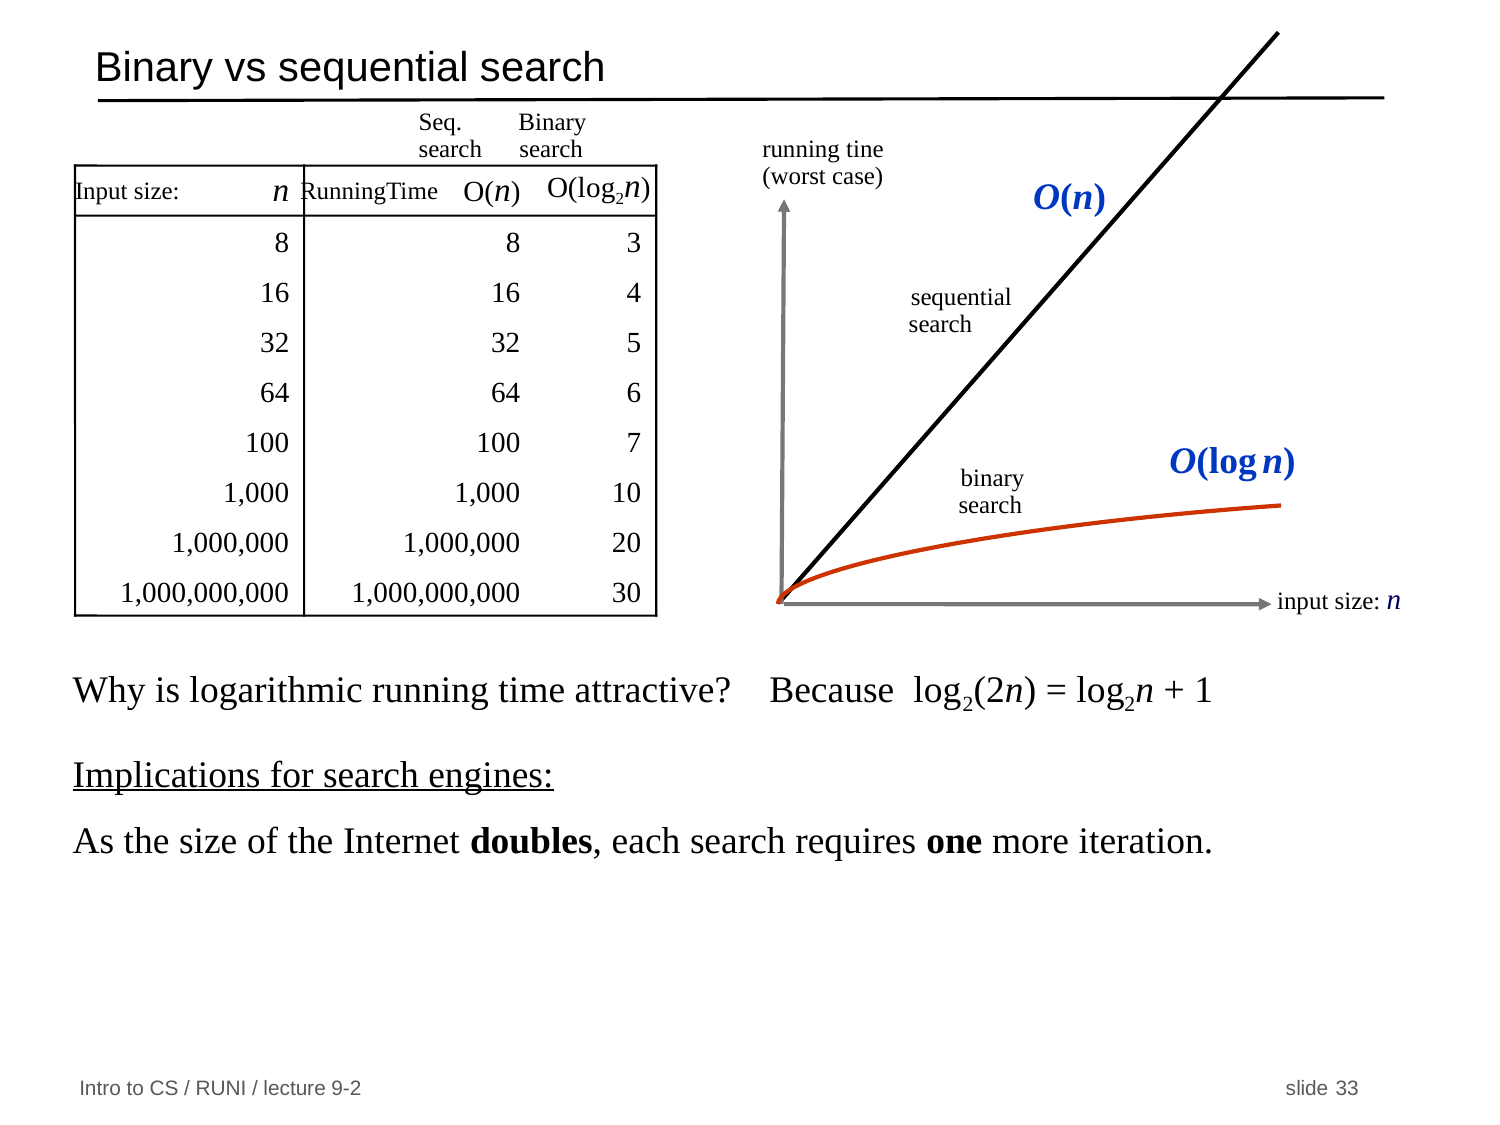

running tine
(worst case)

input size: n

O(n)
sequential
search
O(log n)

binary
search
# Binary vs sequential search
    Seq.         Binary
    search      search

n

O(n)

O(log2n)

Input size:
RunningTime
8

8
3
16
16
4
32
32
5
64
64
6
100
100
7
1,000
1,000
10
1,000,000
1,000,000
20
1,000,000,000
1,000,000,000
30

Why is logarithmic running time attractive?    Because  log2(2n) = log2n + 1
Implications for search engines:
As the size of the Internet doubles, each search requires one more iteration.